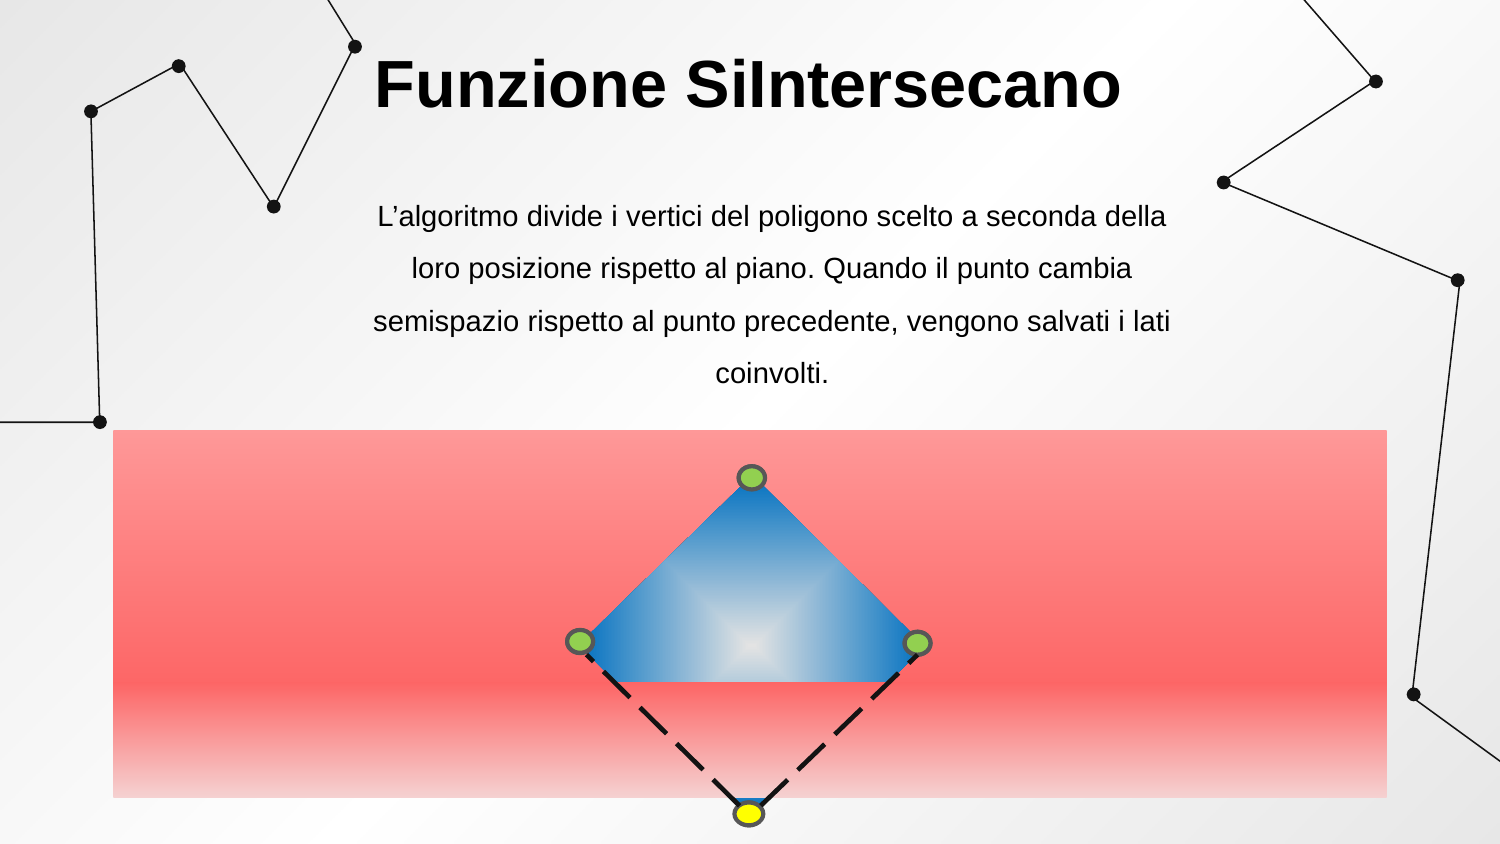

Funzione SiIntersecano
L’algoritmo divide i vertici del poligono scelto a seconda della loro posizione rispetto al piano. Quando il punto cambia semispazio rispetto al punto precedente, vengono salvati i lati coinvolti.